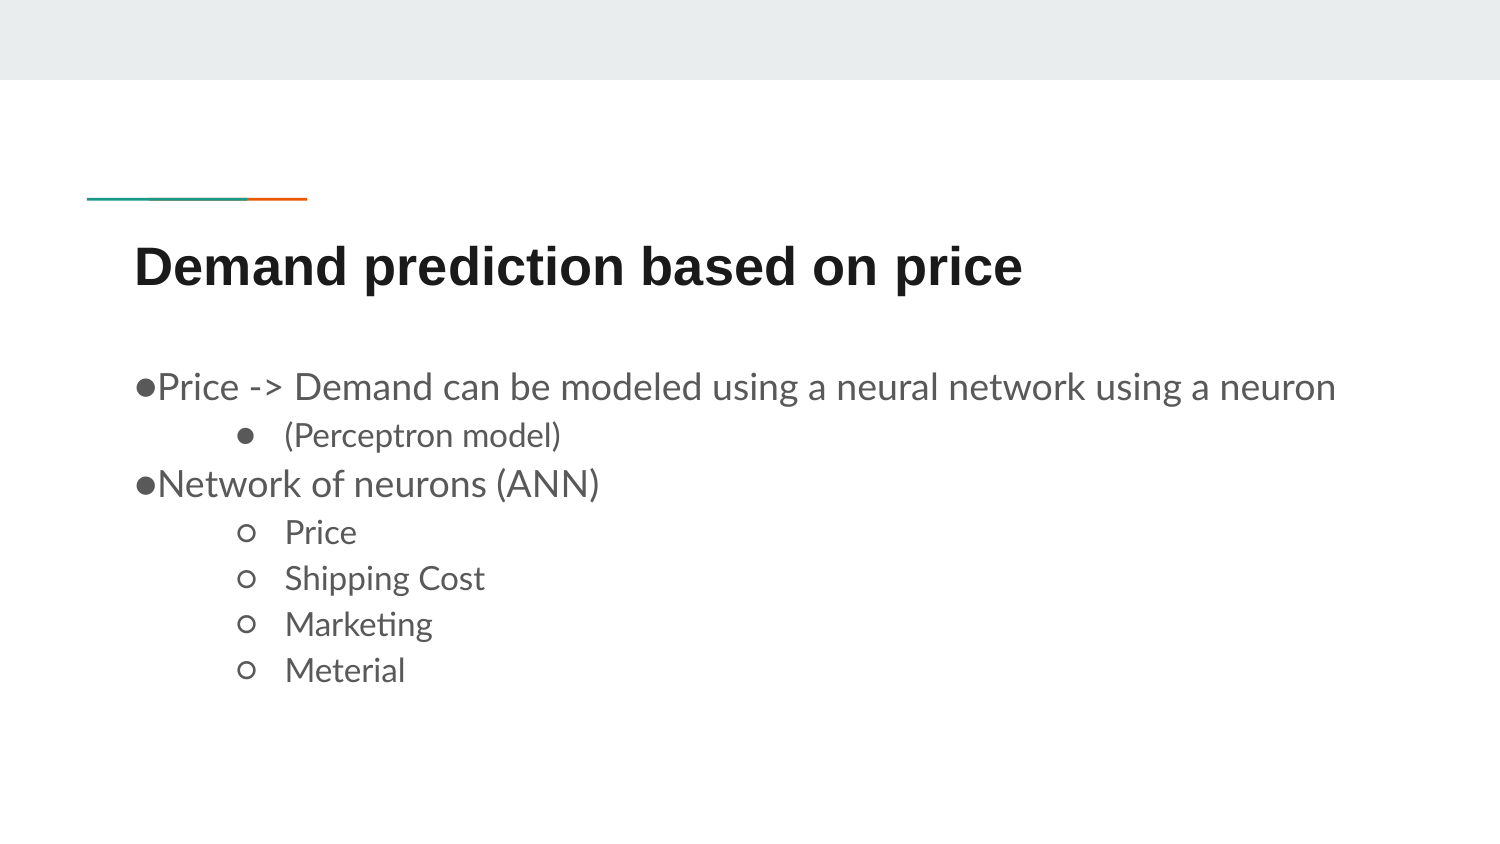

# Demand prediction based on price
Price -> Demand can be modeled using a neural network using a neuron
(Perceptron model)
Network of neurons (ANN)
Price
Shipping Cost
Marketing
Meterial